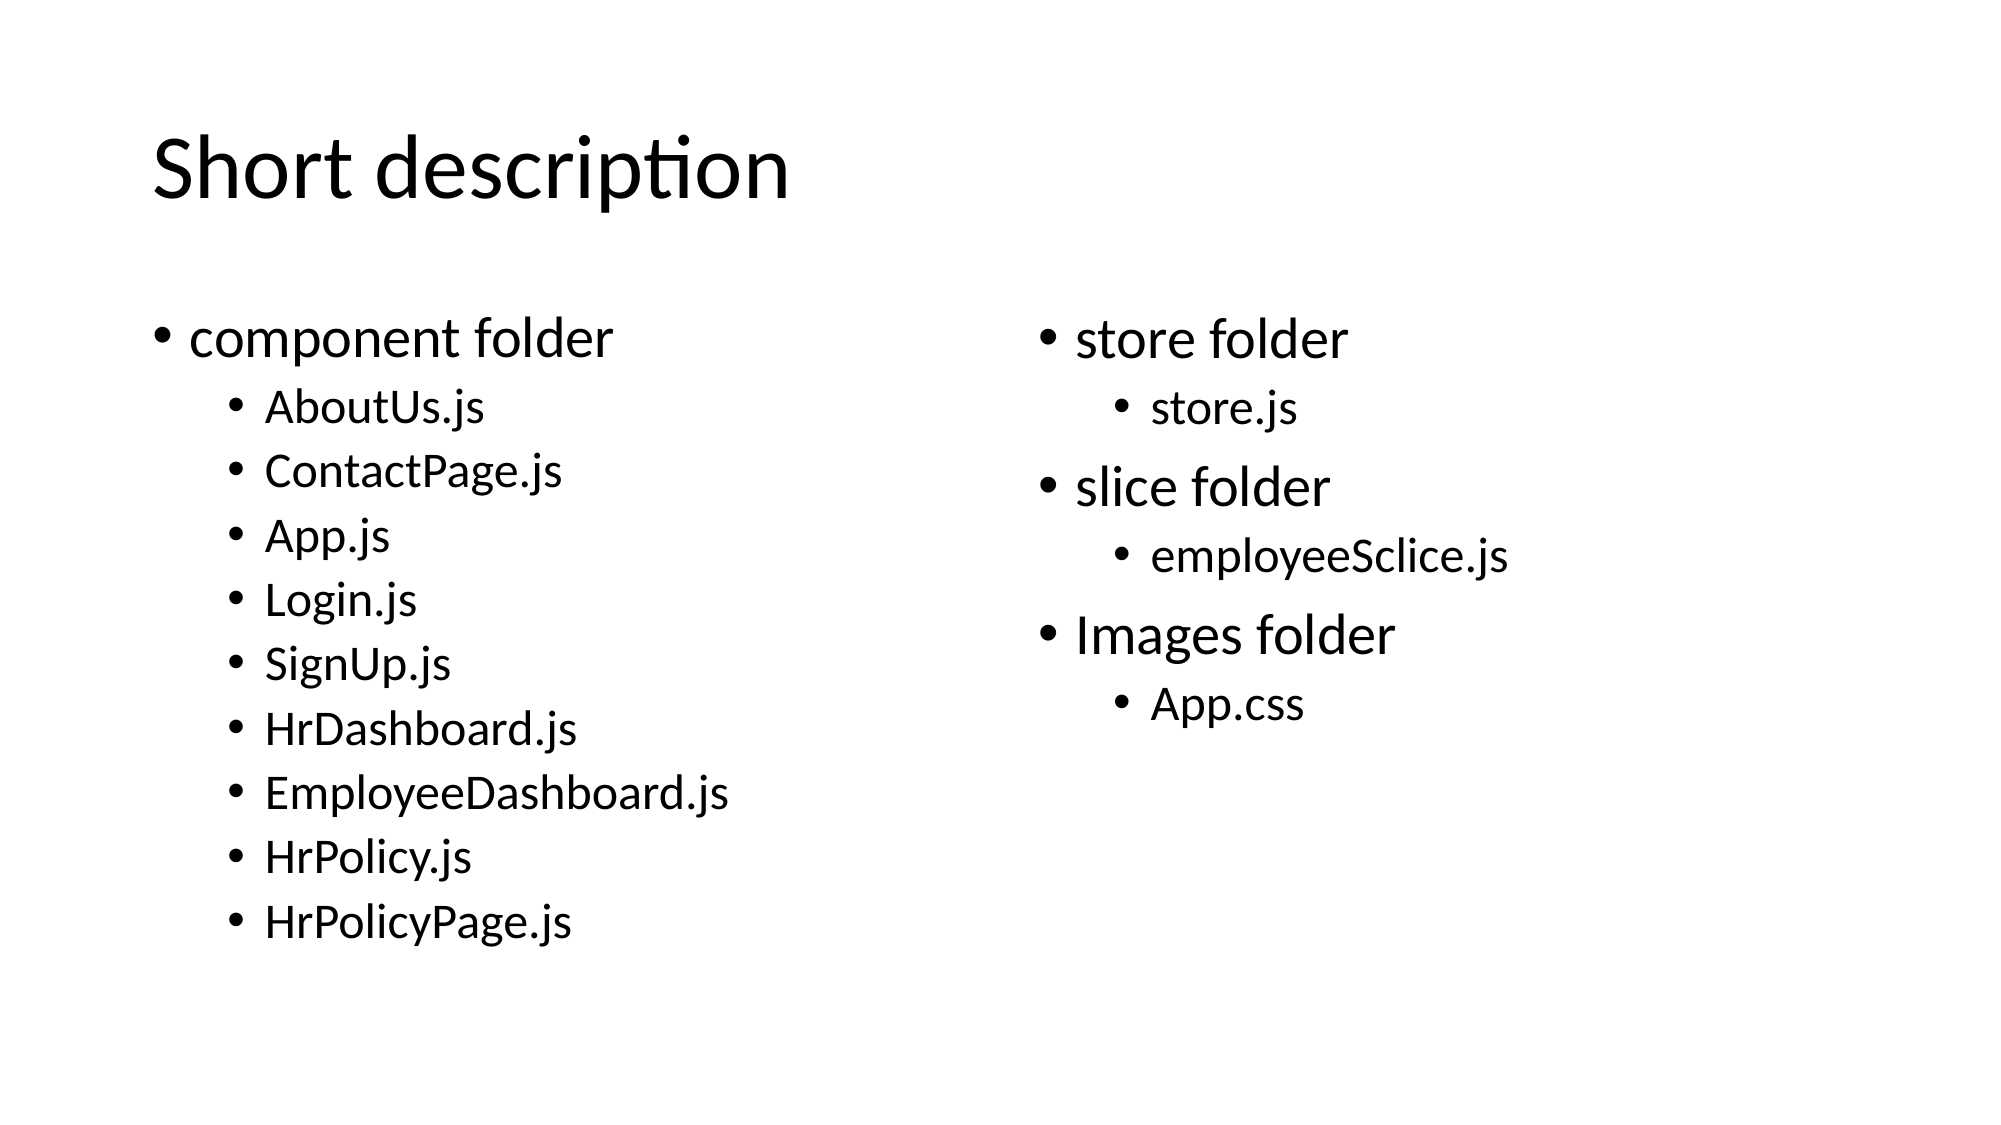

# Short description
component folder
AboutUs.js
ContactPage.js
App.js
Login.js
SignUp.js
HrDashboard.js
EmployeeDashboard.js
HrPolicy.js
HrPolicyPage.js

store folder
store.js
slice folder
employeeSclice.js
Images folder
App.css